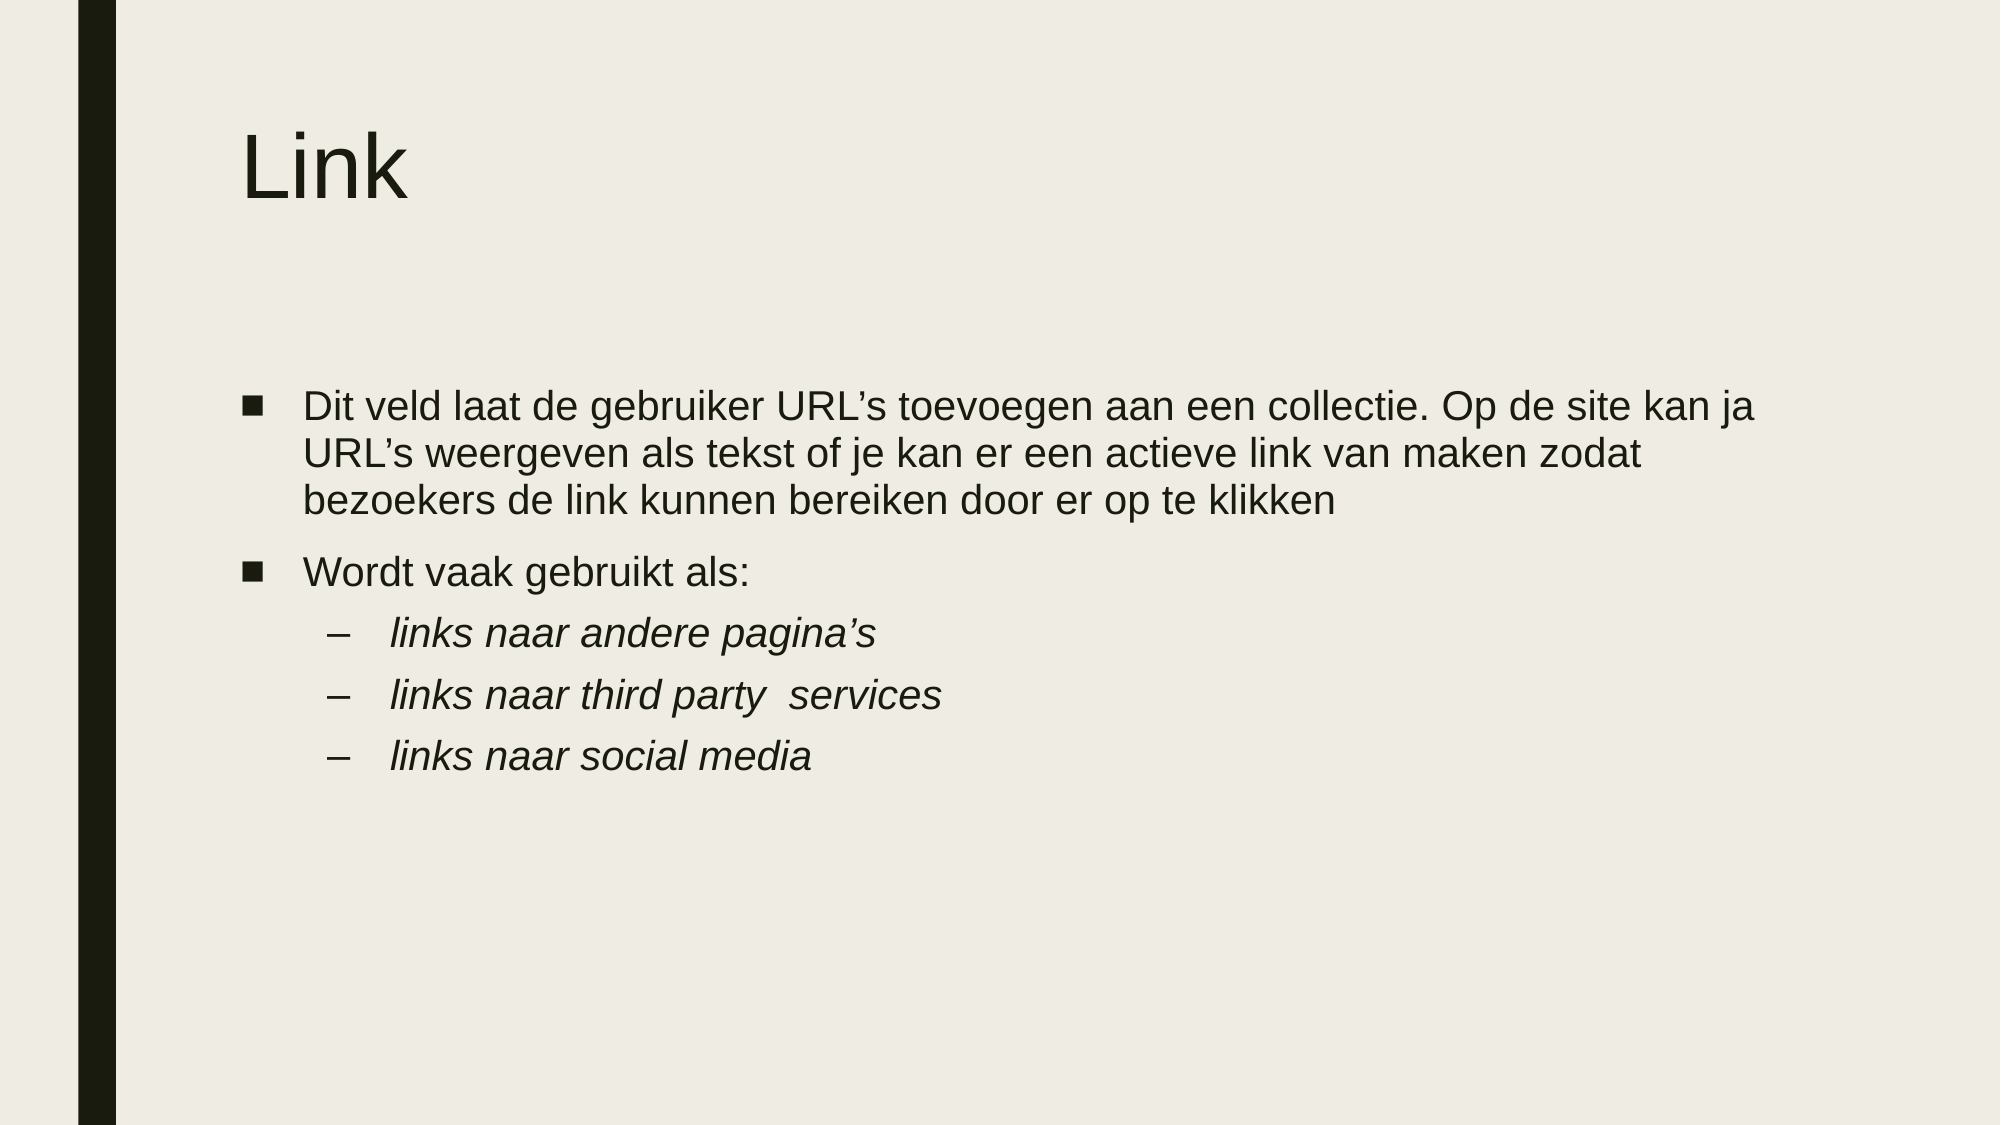

# Link
Dit veld laat de gebruiker URL’s toevoegen aan een collectie. Op de site kan ja URL’s weergeven als tekst of je kan er een actieve link van maken zodat bezoekers de link kunnen bereiken door er op te klikken
Wordt vaak gebruikt als:
links naar andere pagina’s
links naar third party  services
links naar social media